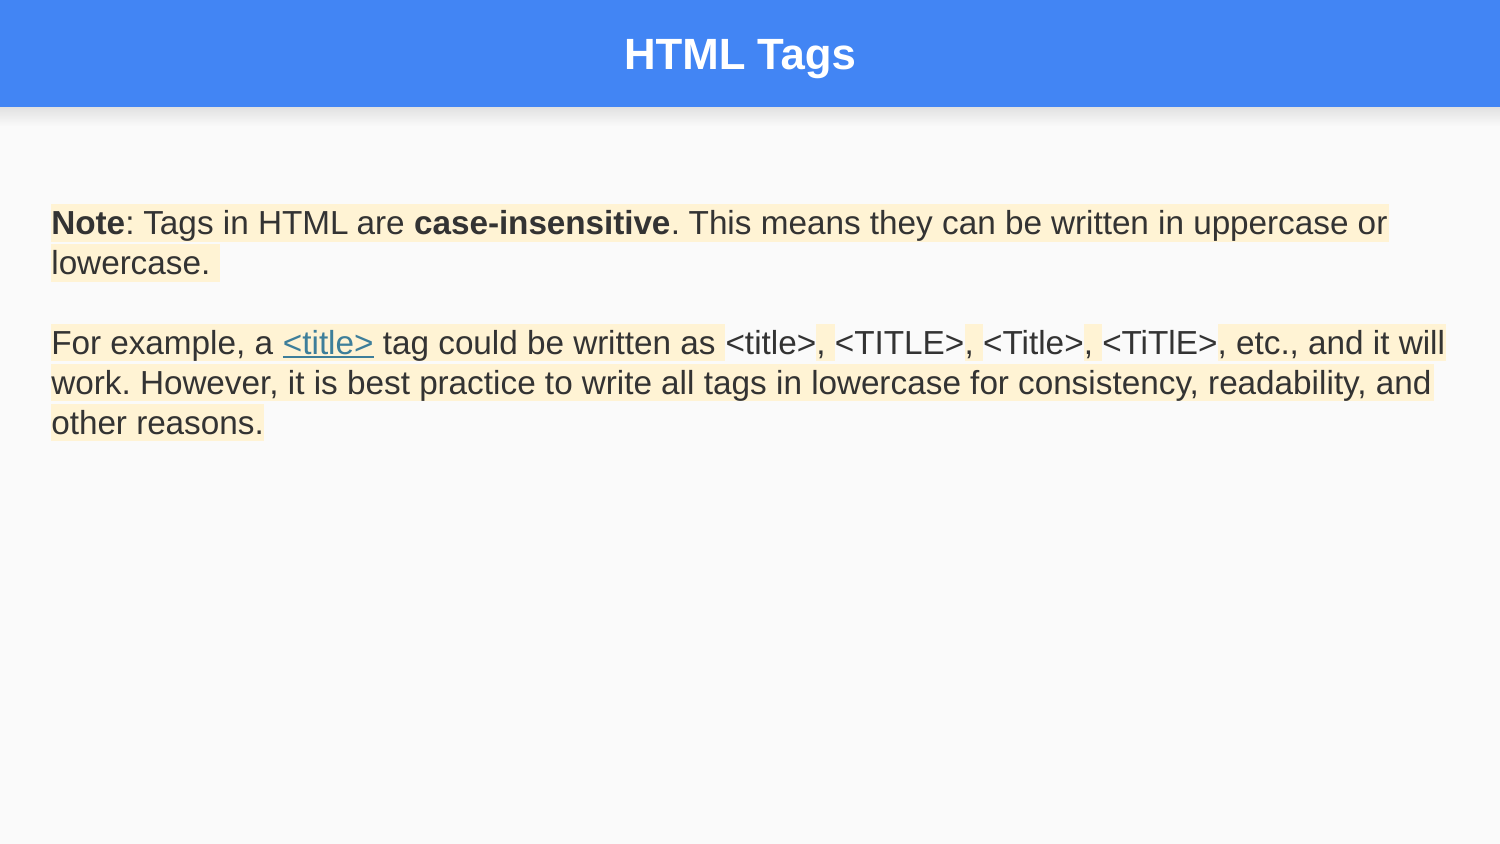

# HTML Tags

Note: Tags in HTML are case-insensitive. This means they can be written in uppercase or lowercase.

For example, a <title> tag could be written as <title>, <TITLE>, <Title>, <TiTlE>, etc., and it will work. However, it is best practice to write all tags in lowercase for consistency, readability, and other reasons.